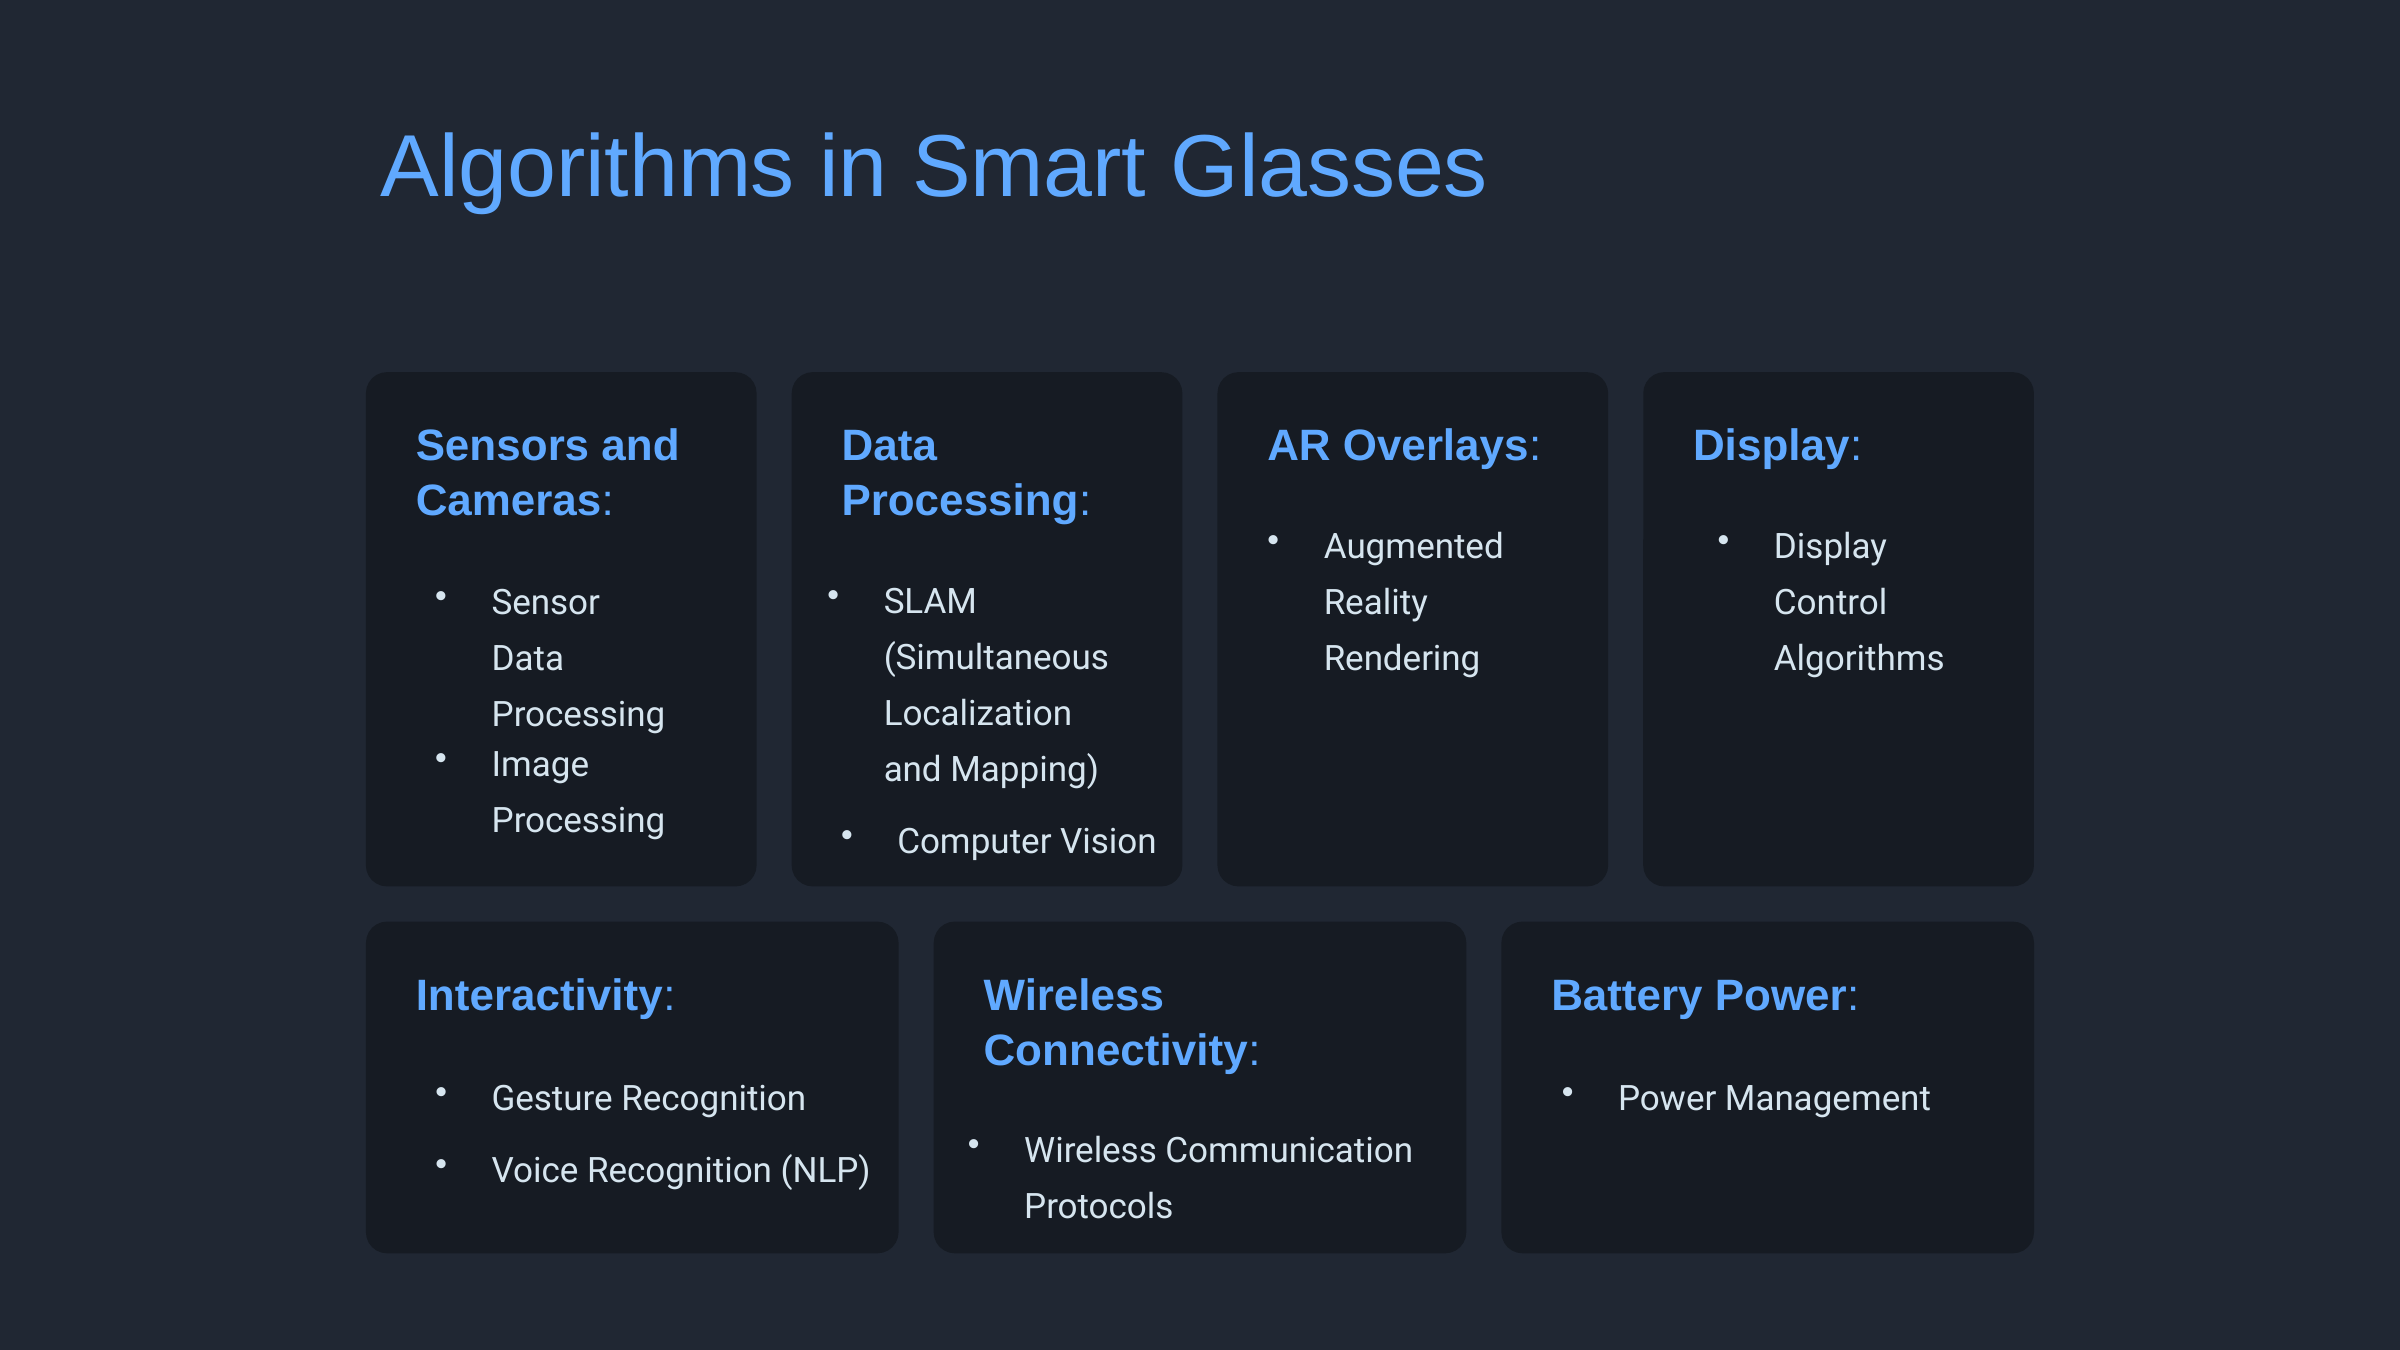

Algorithms in Smart Glasses

Sensors and Cameras:
Data Processing:
AR Overlays:
Display:
Augmented Reality Rendering
Display Control Algorithms
SLAM (Simultaneous Localization and Mapping)
Sensor Data Processing
Image Processing
Computer Vision

Interactivity:
Wireless Connectivity:
Battery Power:
Gesture Recognition
Power Management
Wireless Communication Protocols
Voice Recognition (NLP)